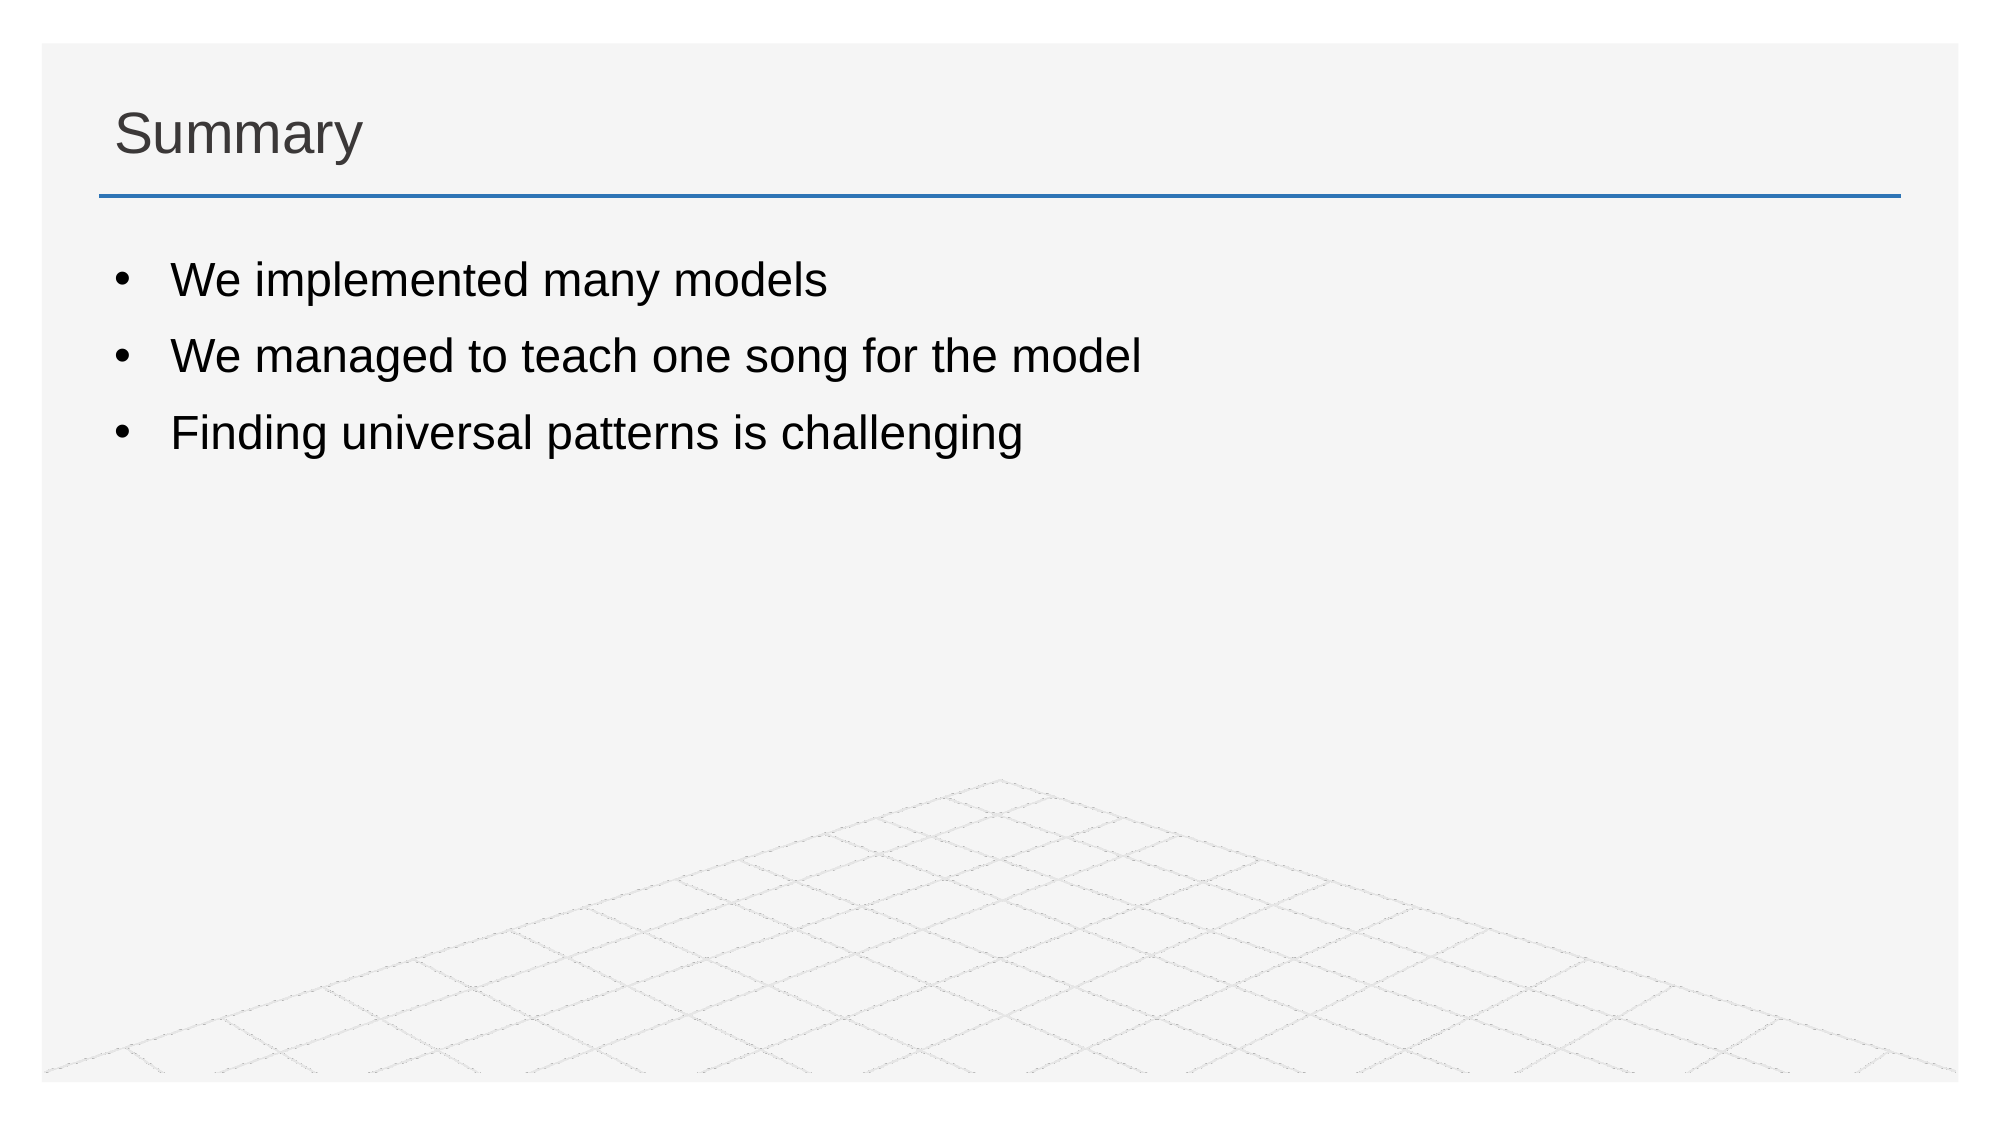

# Summary
We implemented many models
We managed to teach one song for the model
Finding universal patterns is challenging